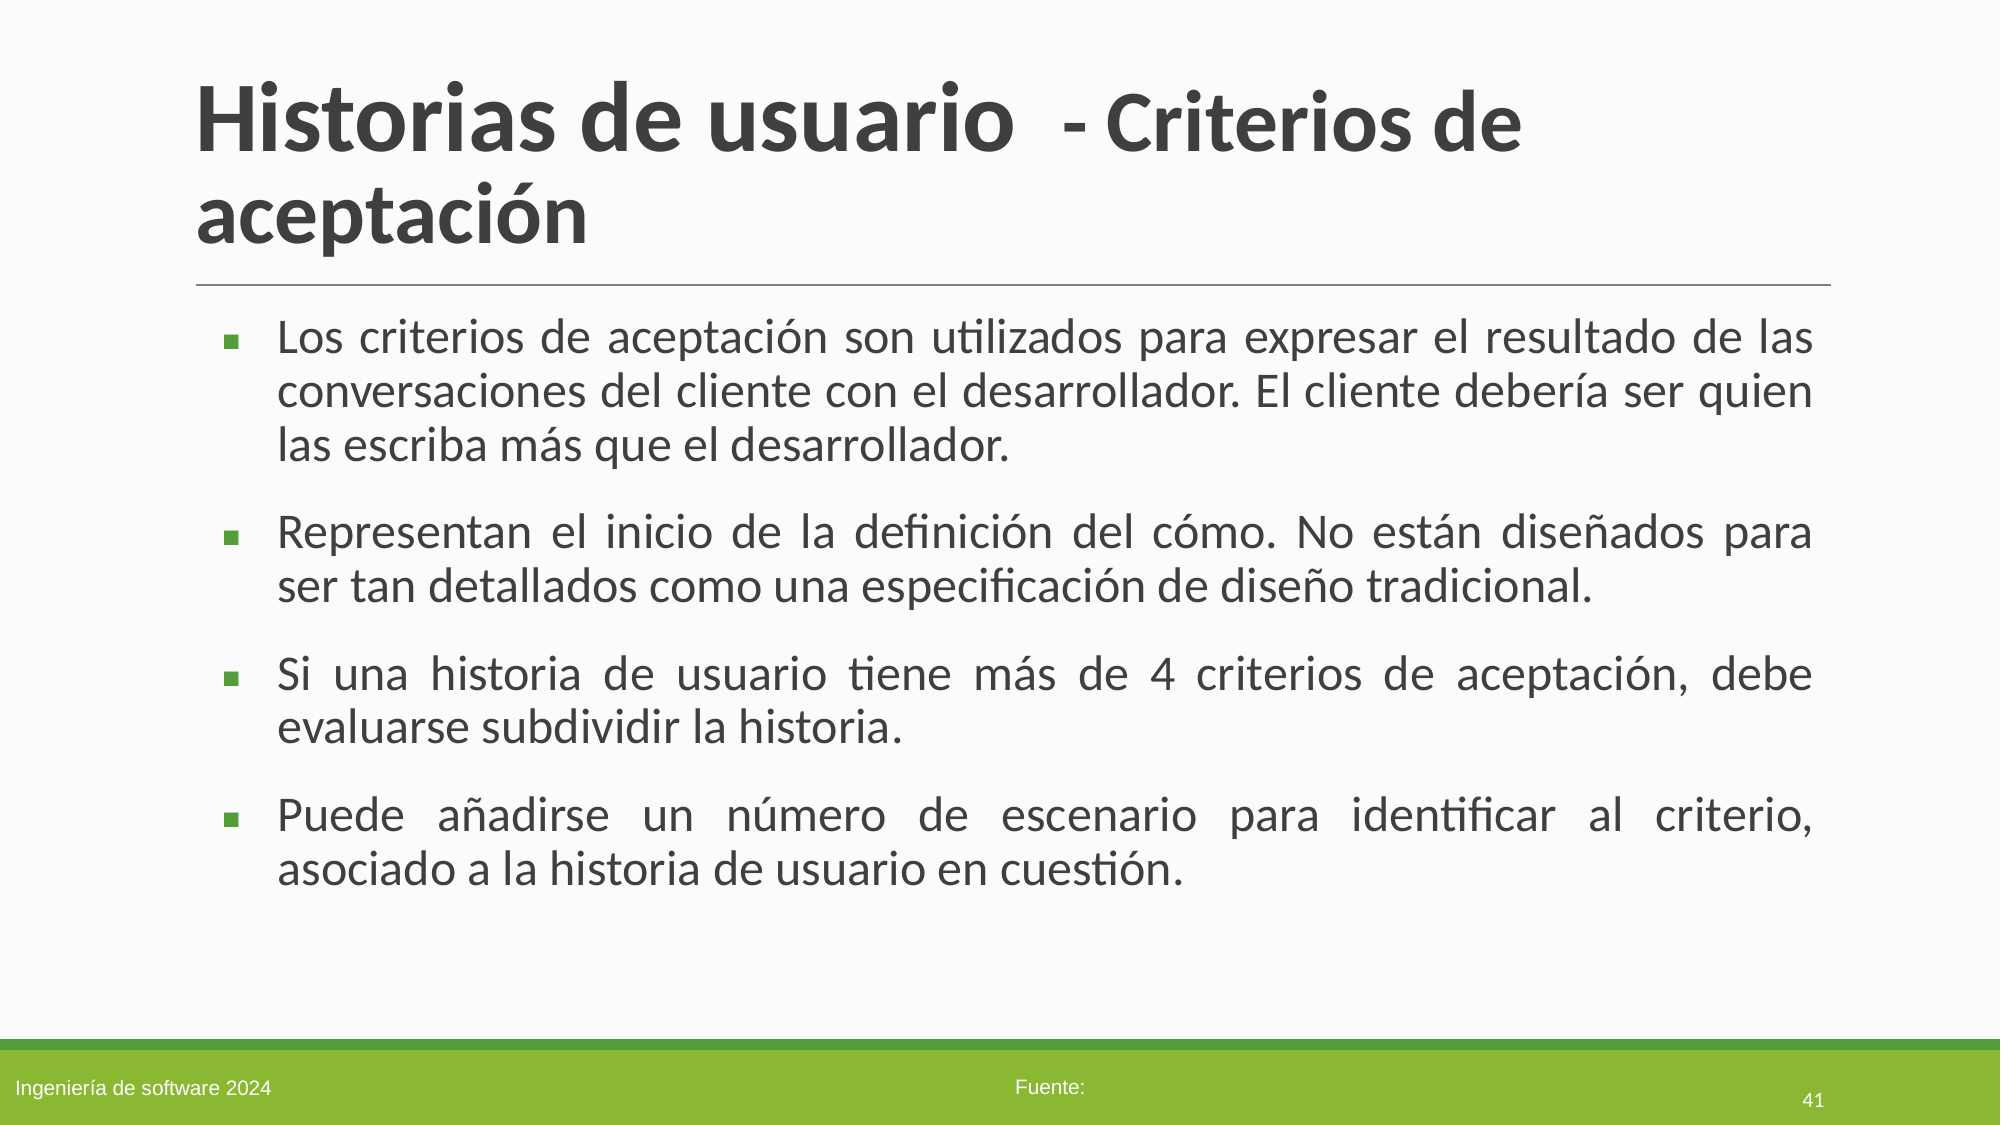

# Historias de usuario  - Criterios de aceptación
Los criterios de aceptación son utilizados para expresar el resultado de las conversaciones del cliente con el desarrollador. El cliente debería ser quien las escriba más que el desarrollador.
Representan el inicio de la definición del cómo. No están diseñados para ser tan detallados como una especificación de diseño tradicional.
Si una historia de usuario tiene más de 4 criterios de aceptación, debe evaluarse subdividir la historia.
Puede añadirse un número de escenario para identificar al criterio, asociado a la historia de usuario en cuestión.

41